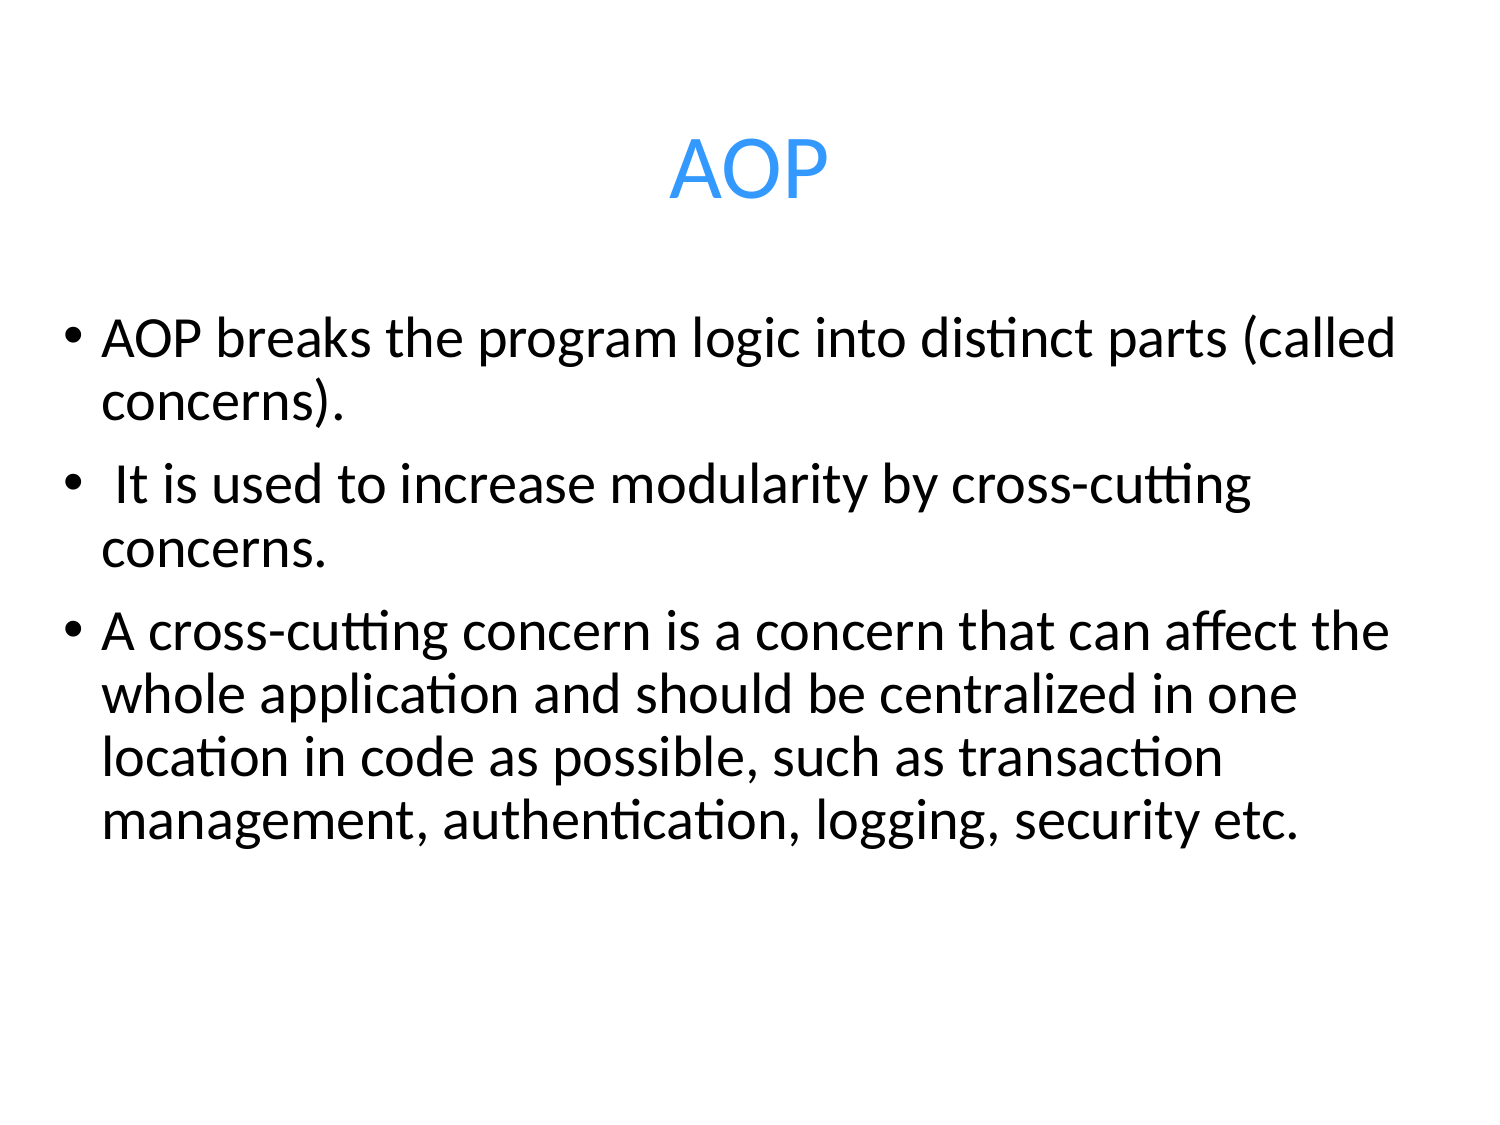

# AOP
AOP breaks the program logic into distinct parts (called concerns).
 It is used to increase modularity by cross-cutting concerns.
A cross-cutting concern is a concern that can affect the whole application and should be centralized in one location in code as possible, such as transaction management, authentication, logging, security etc.